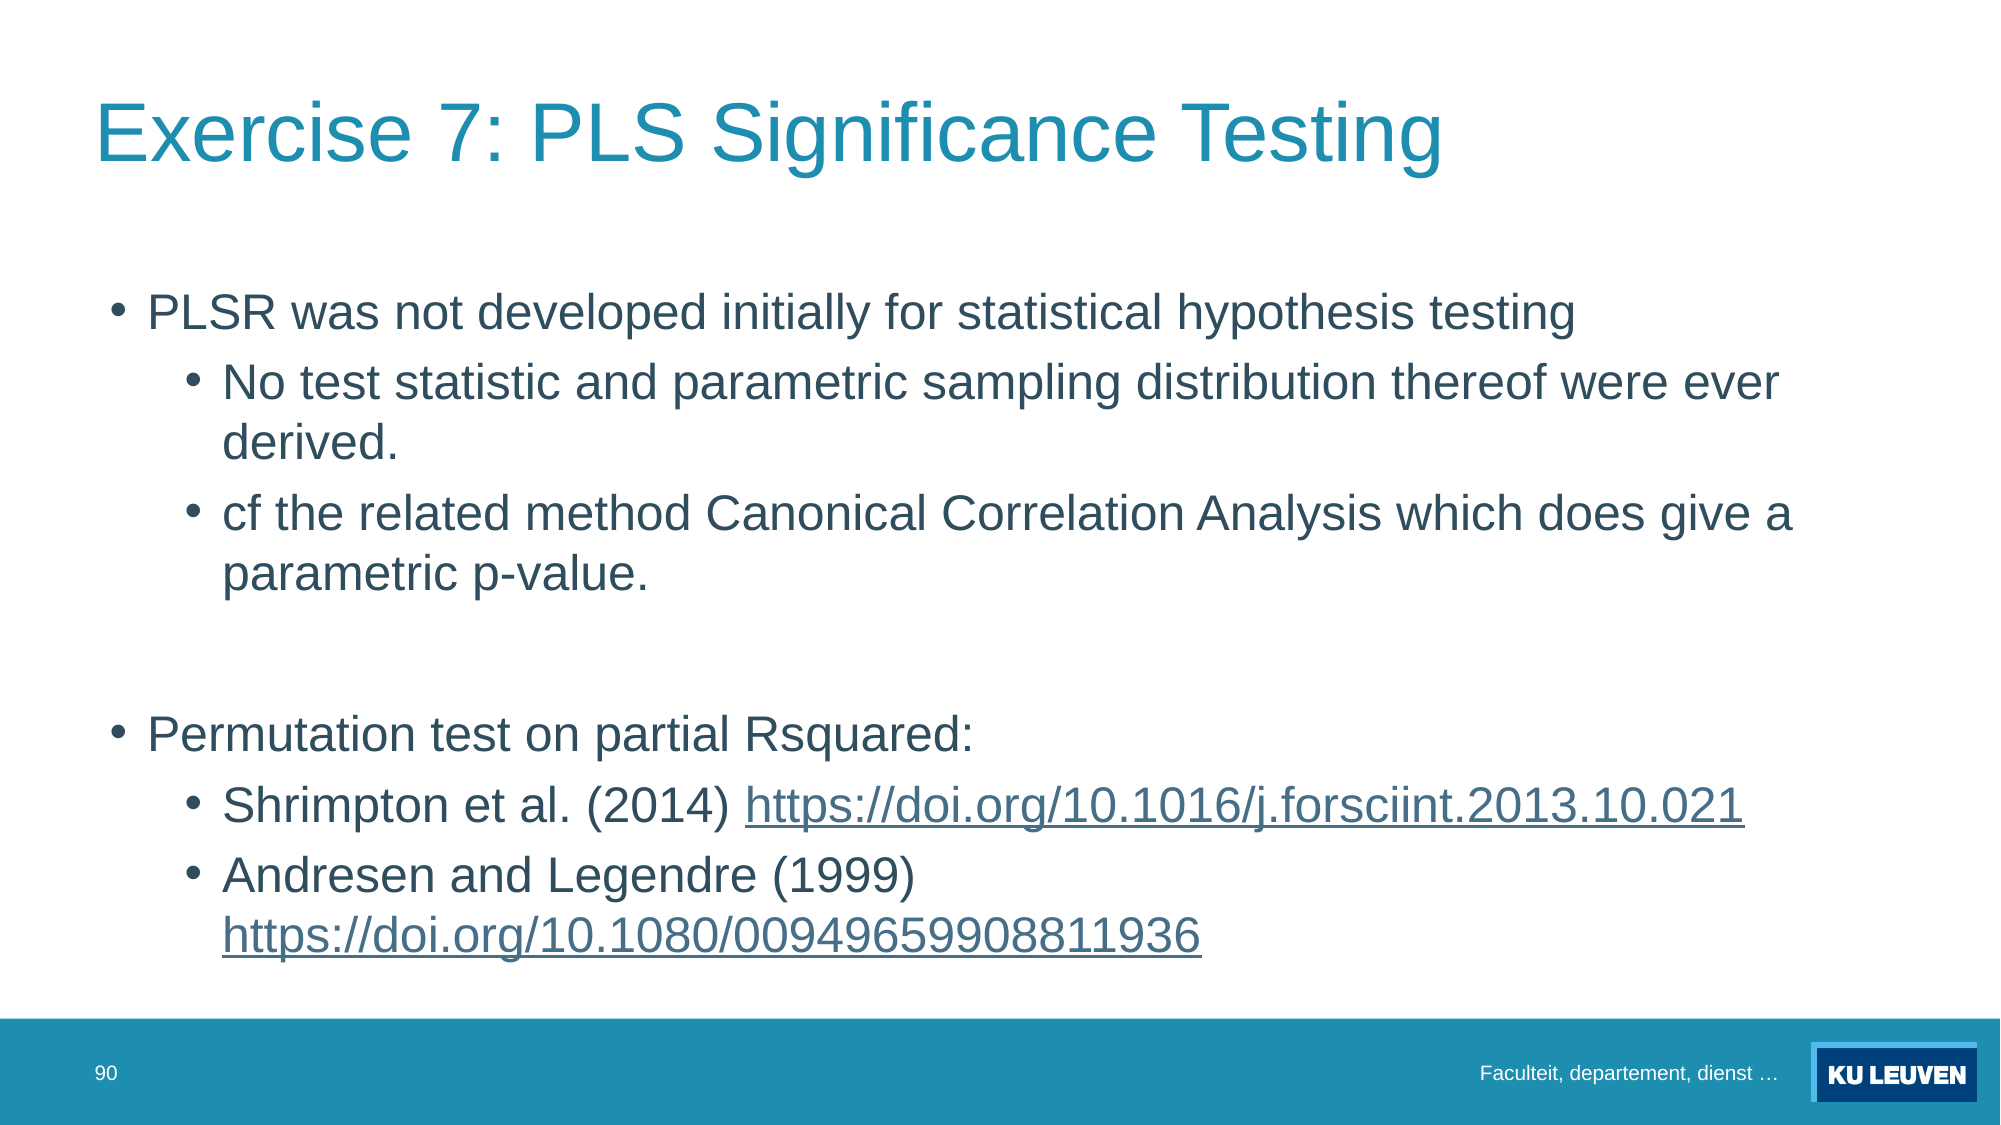

# Exercise 7: PLS Significance Testing
PLSR was not developed initially for statistical hypothesis testing
No test statistic and parametric sampling distribution thereof were ever derived.
cf the related method Canonical Correlation Analysis which does give a parametric p-value.

Permutation test on partial Rsquared:
Shrimpton et al. (2014) https://doi.org/10.1016/j.forsciint.2013.10.021
Andresen and Legendre (1999) https://doi.org/10.1080/00949659908811936

90
Faculteit, departement, dienst …